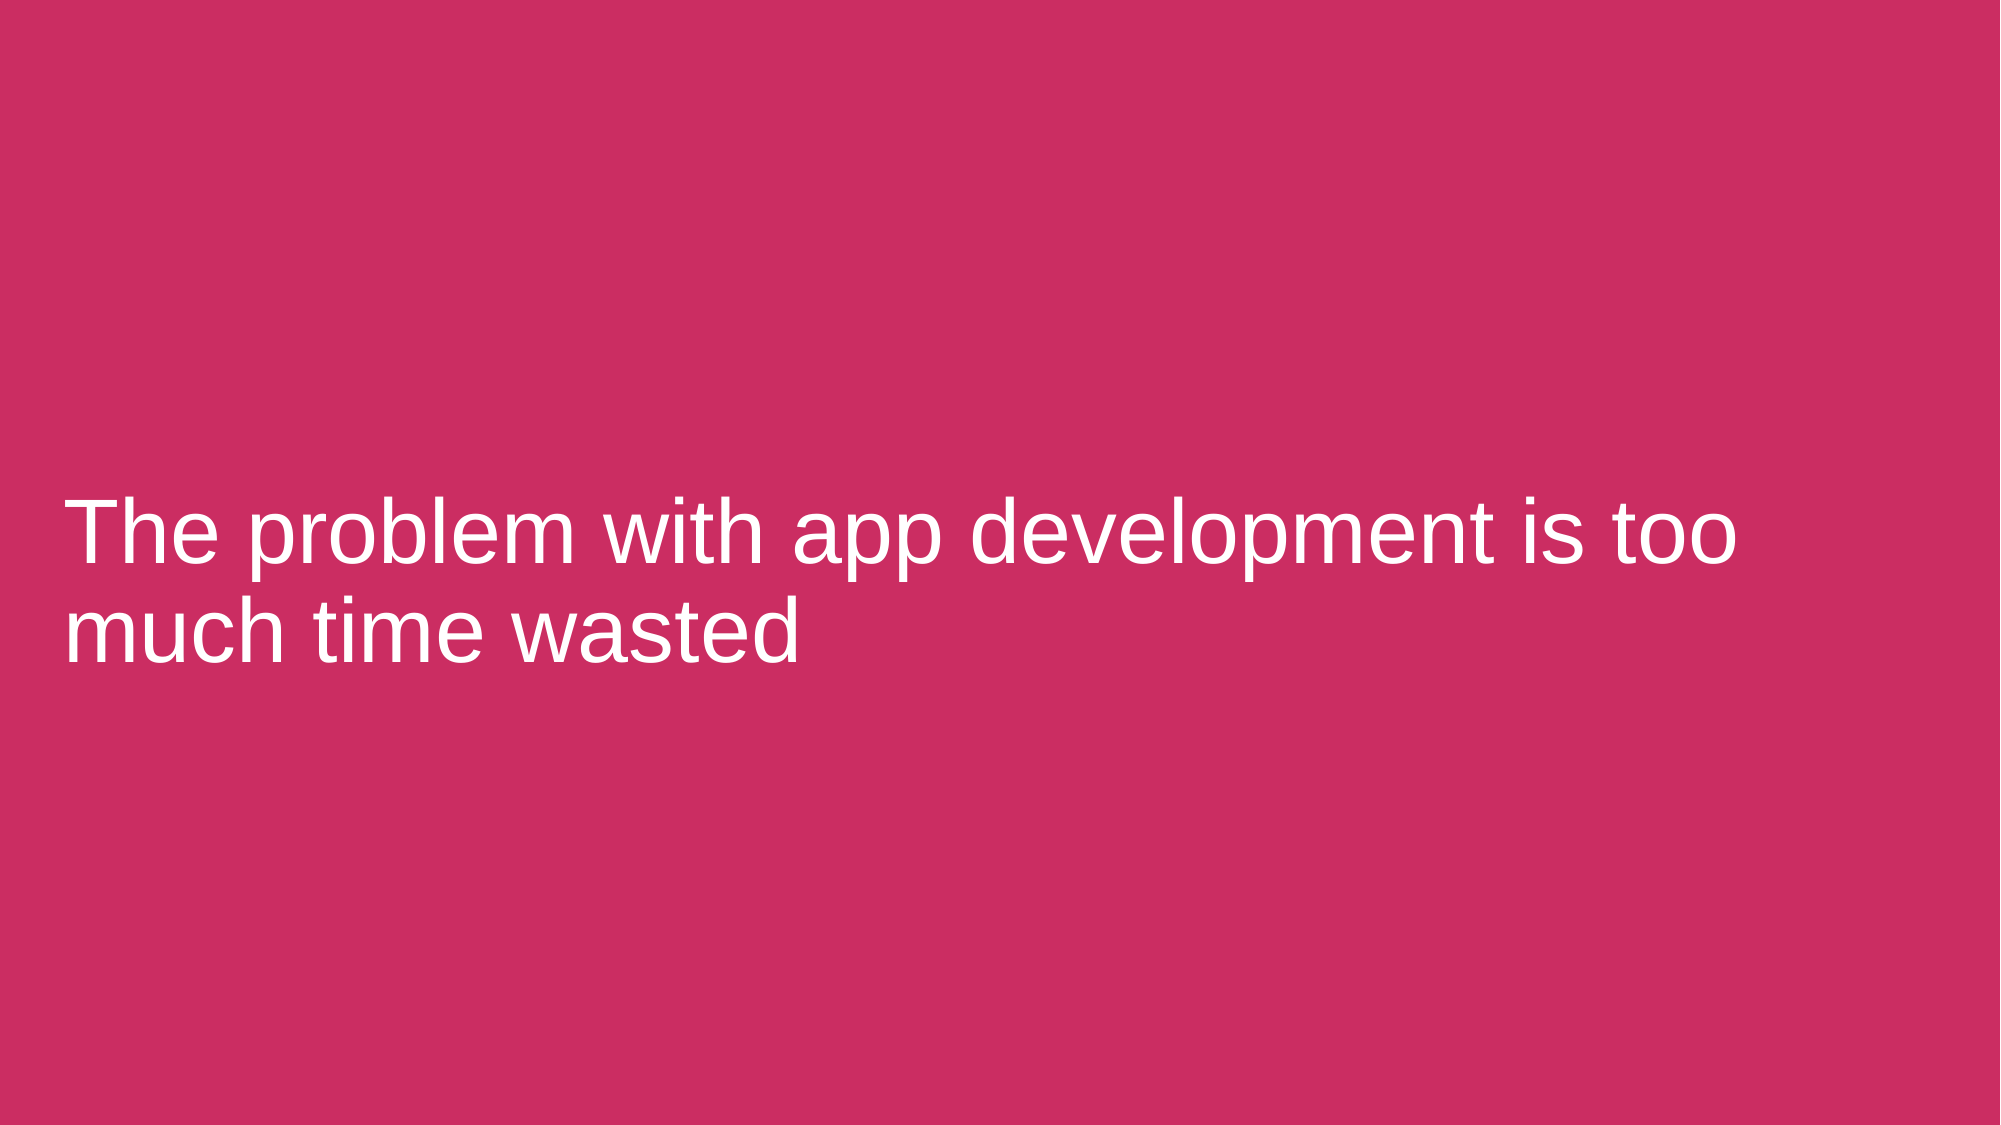

The problem with app development is too much time wasted